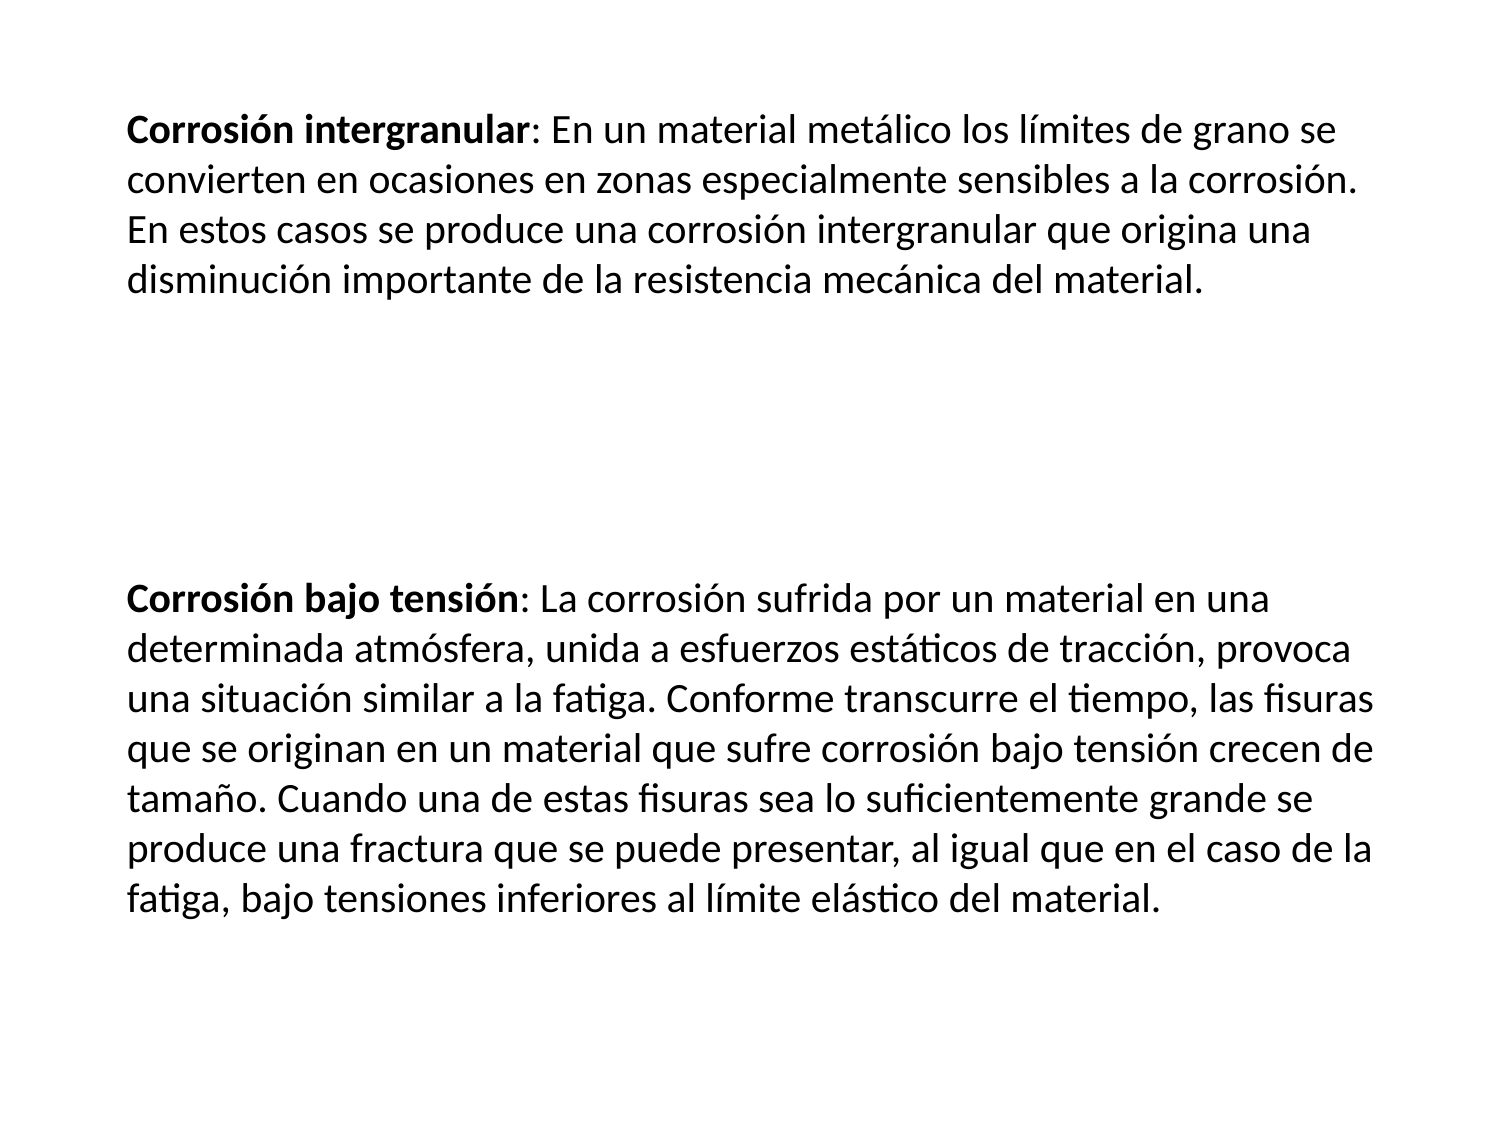

Corrosión intergranular: En un material metálico los límites de grano se convierten en ocasiones en zonas especialmente sensibles a la corrosión. En estos casos se produce una corrosión intergranular que origina una disminución importante de la resistencia mecánica del material.
Corrosión bajo tensión: La corrosión sufrida por un material en una determinada atmósfera, unida a esfuerzos estáticos de tracción, provoca una situación similar a la fatiga. Conforme transcurre el tiempo, las fisuras que se originan en un material que sufre corrosión bajo tensión crecen de tamaño. Cuando una de estas fisuras sea lo suficientemente grande se produce una fractura que se puede presentar, al igual que en el caso de la fatiga, bajo tensiones inferiores al límite elástico del material.